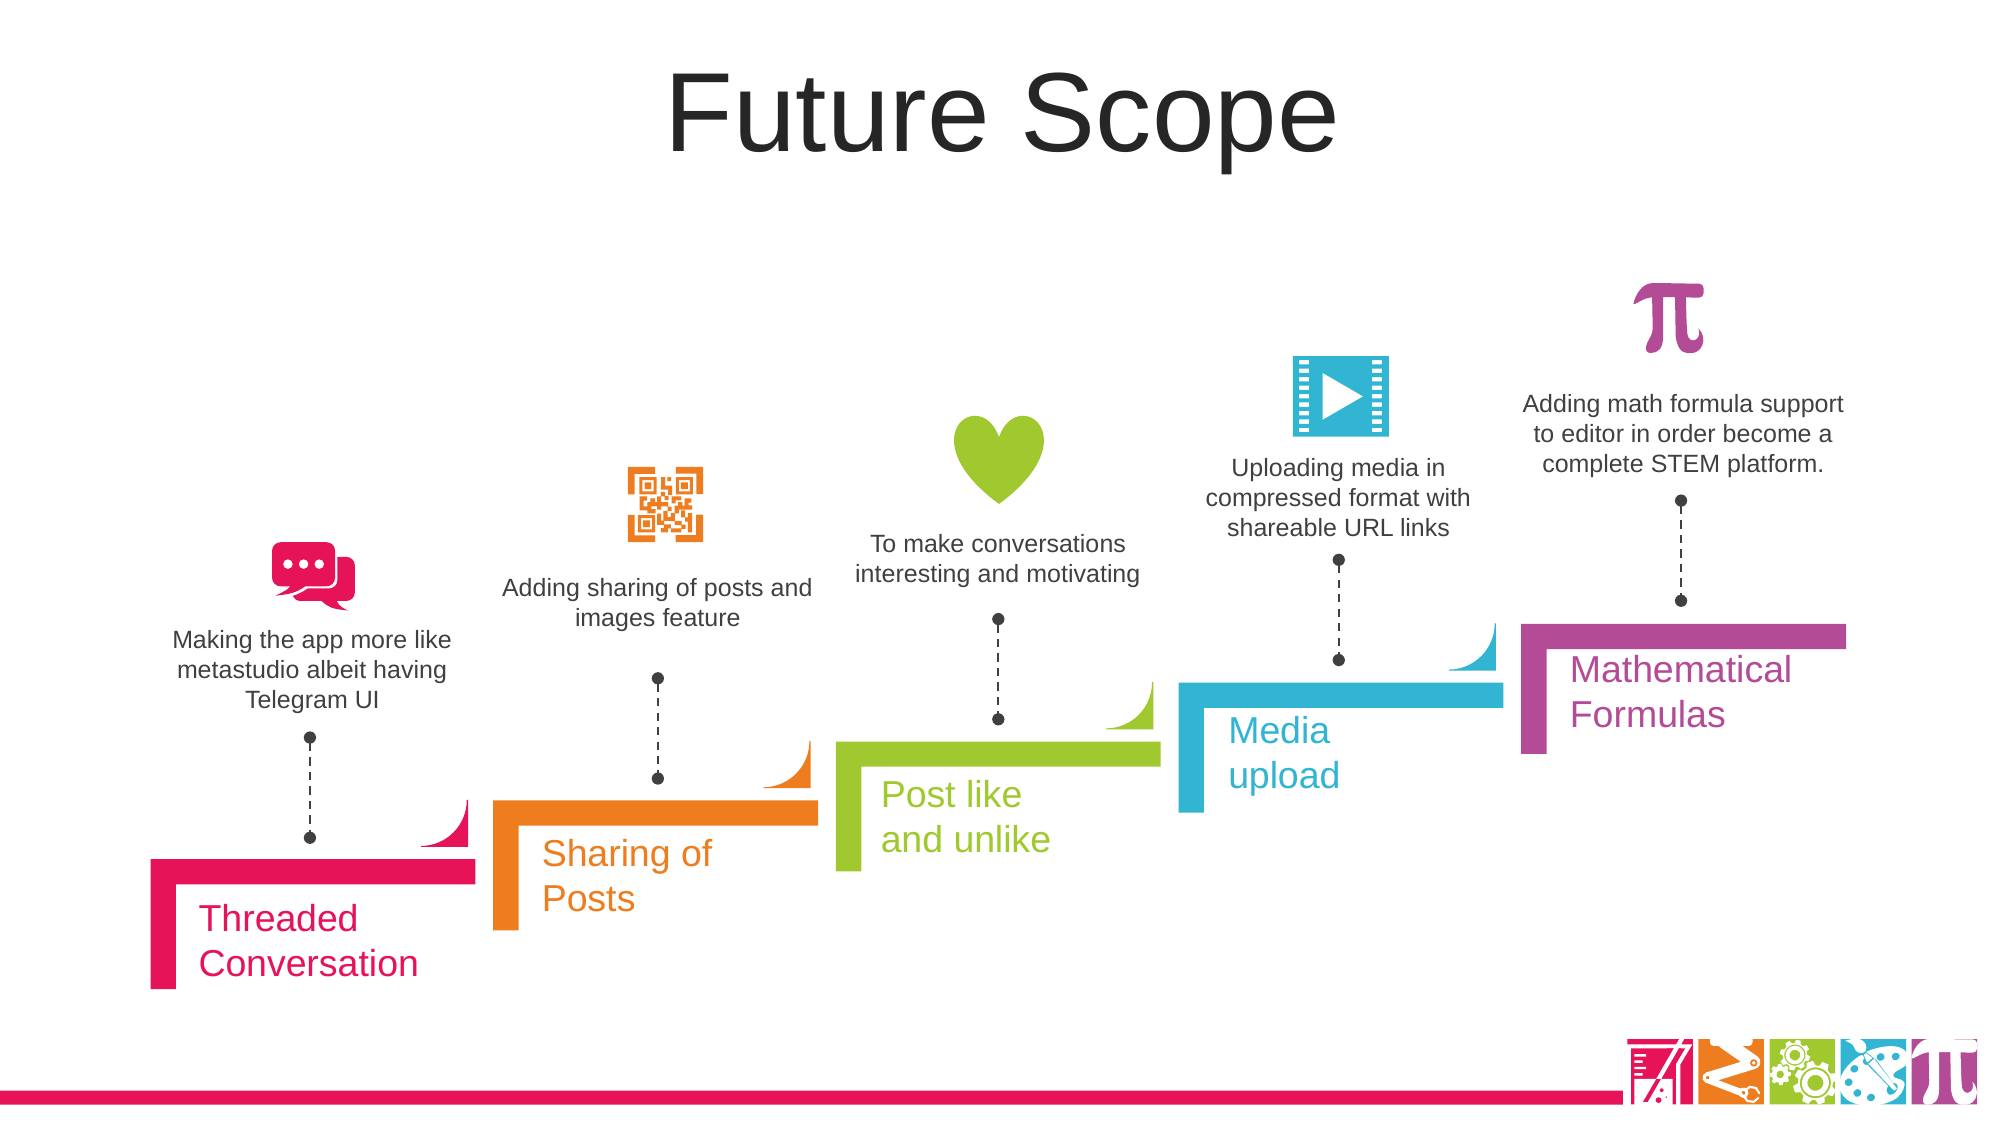

Future Scope

Adding math formula support to editor in order become a complete STEM platform.

Uploading media in compressed format with shareable URL links

To make conversations interesting and motivating

Adding sharing of posts and images feature
Making the app more like metastudio albeit having Telegram UI

Mathematical Formulas
Media upload
Post like and unlike
Sharing of Posts
Threaded Conversation